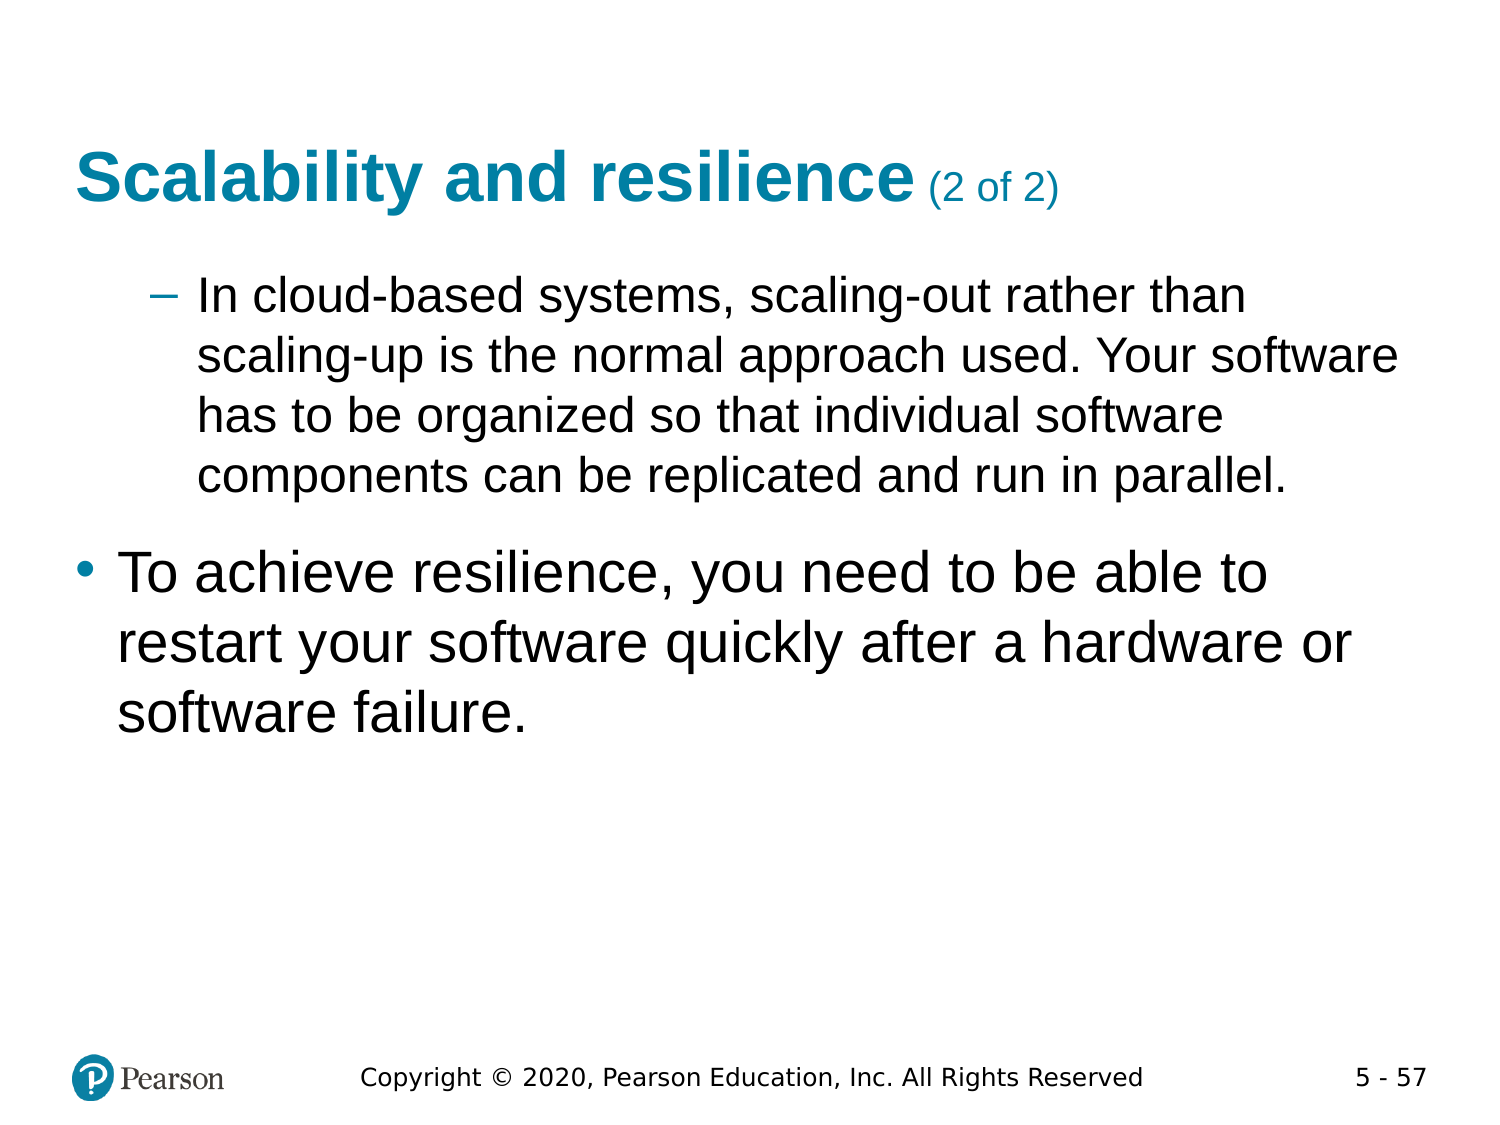

# Scalability and resilience (2 of 2)
In cloud-based systems, scaling-out rather than scaling-up is the normal approach used. Your software has to be organized so that individual software components can be replicated and run in parallel.
To achieve resilience, you need to be able to restart your software quickly after a hardware or software failure.